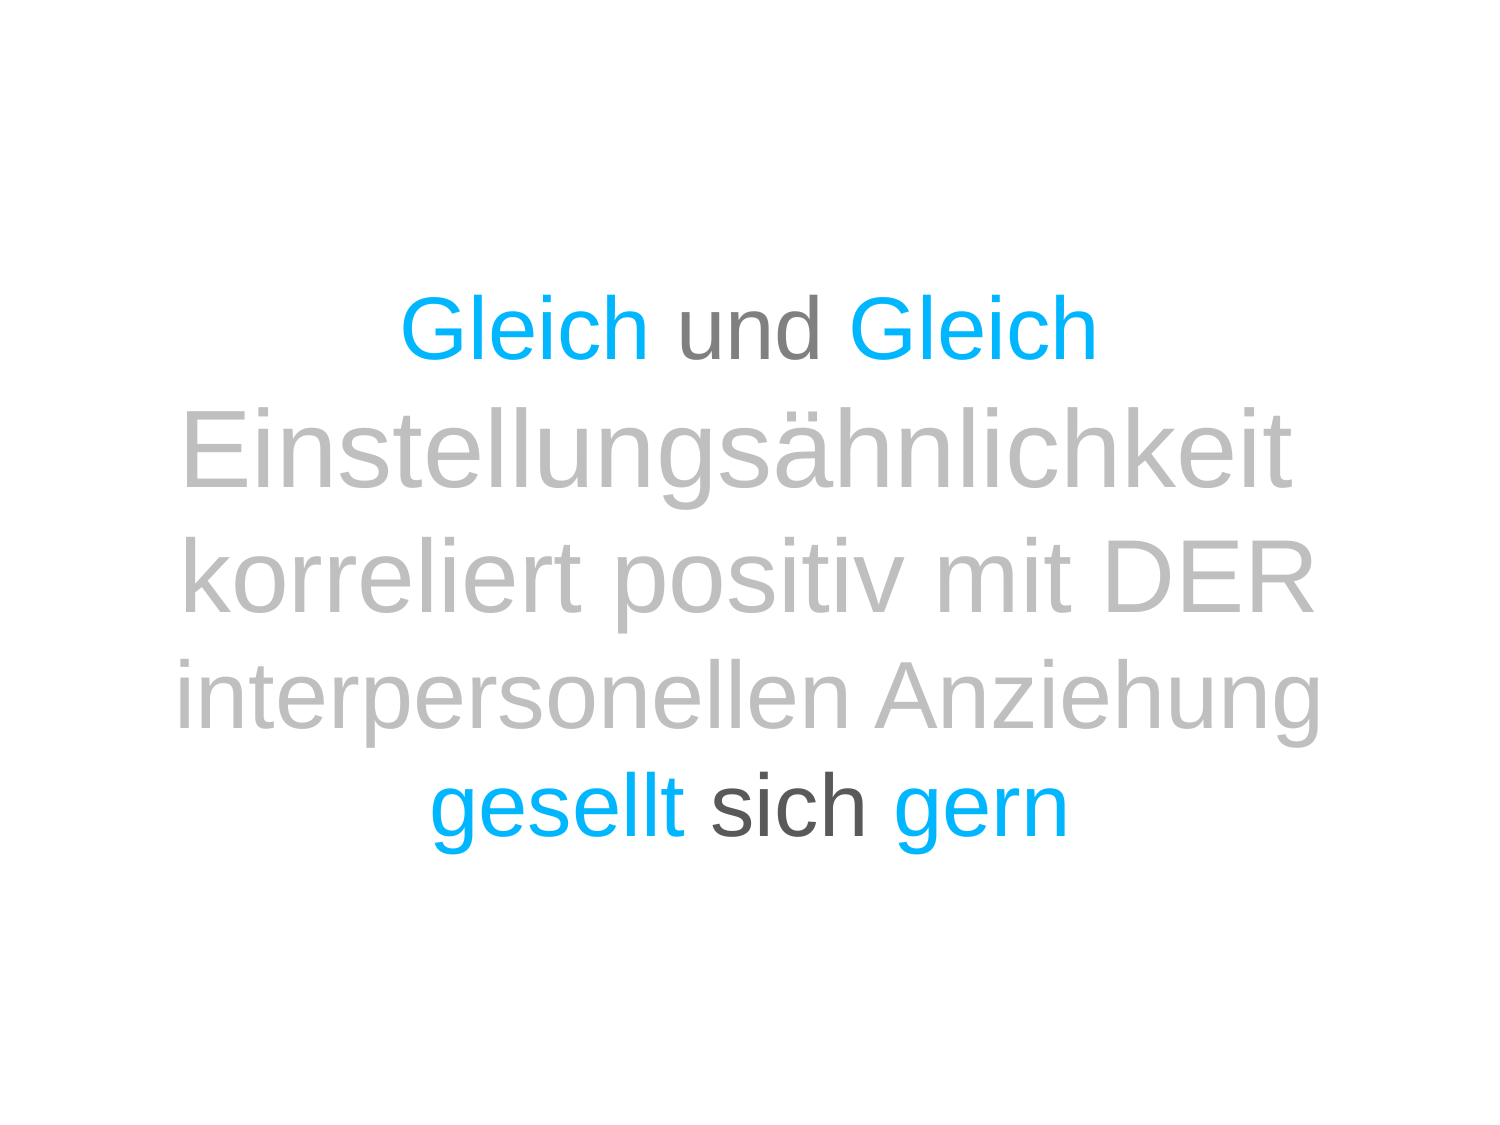

# Gleich und Gleich Einstellungsähnlichkeit korreliert positiv mit DER interpersonellen Anziehung gesellt sich gern